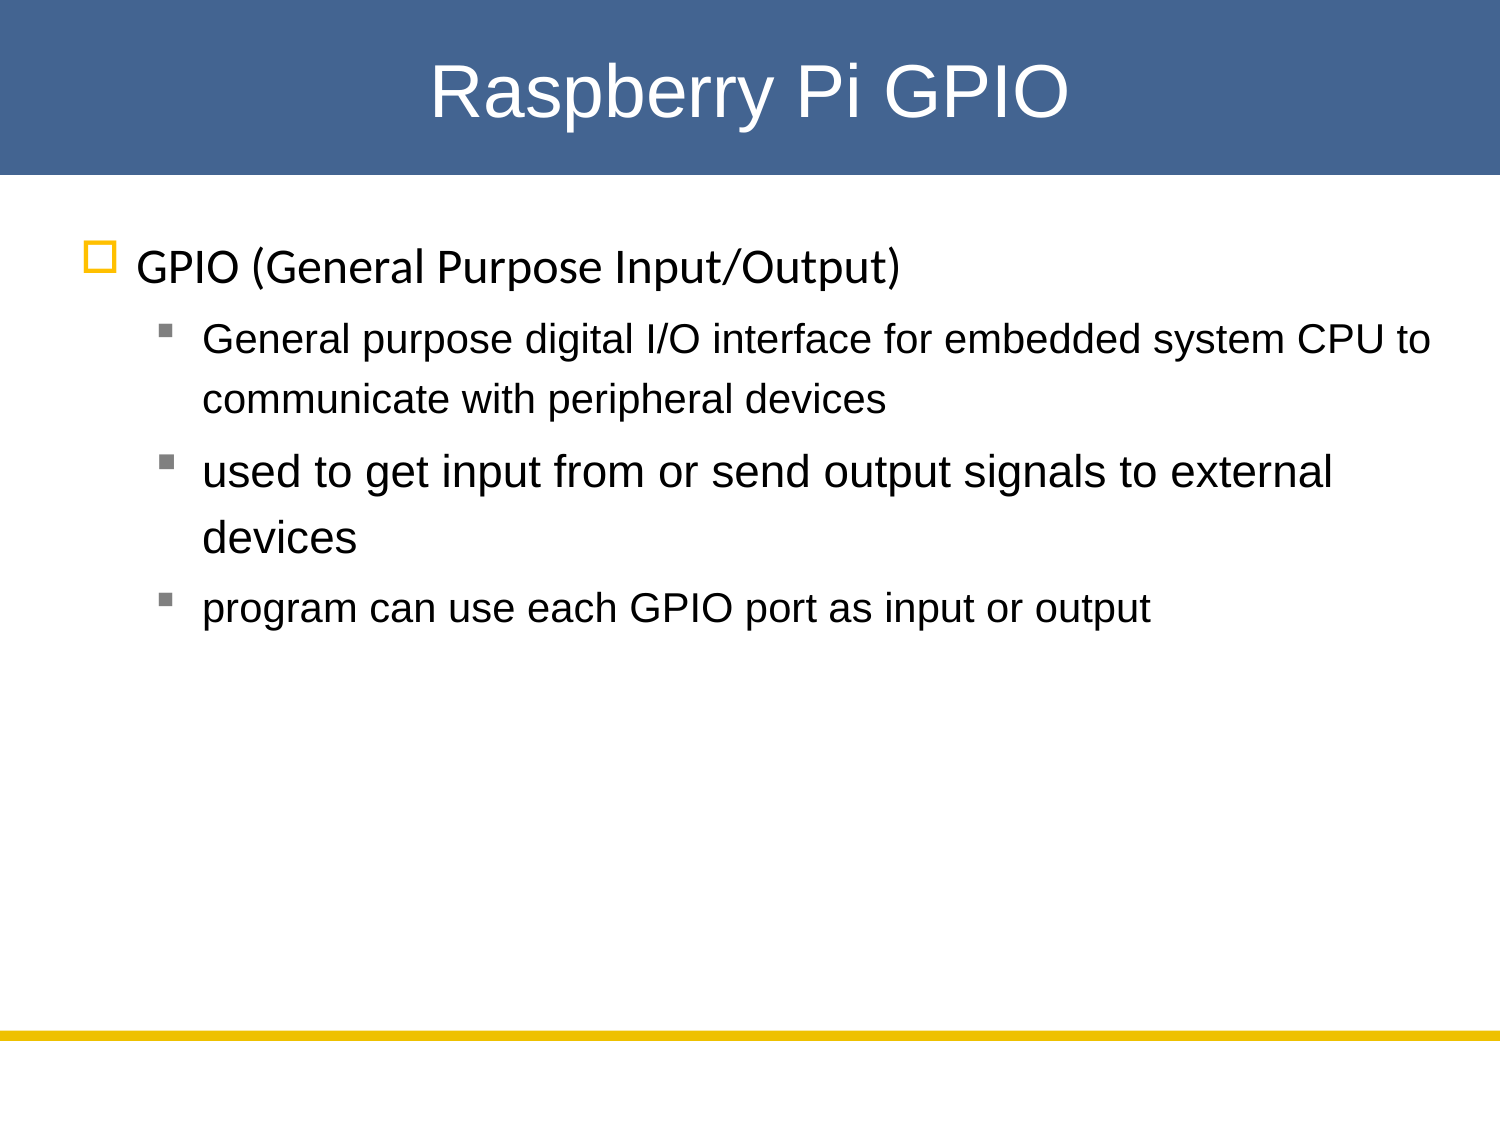

# Raspberry Pi GPIO
GPIO (General Purpose Input/Output)
General purpose digital I/O interface for embedded system CPU to communicate with peripheral devices
used to get input from or send output signals to external devices
program can use each GPIO port as input or output